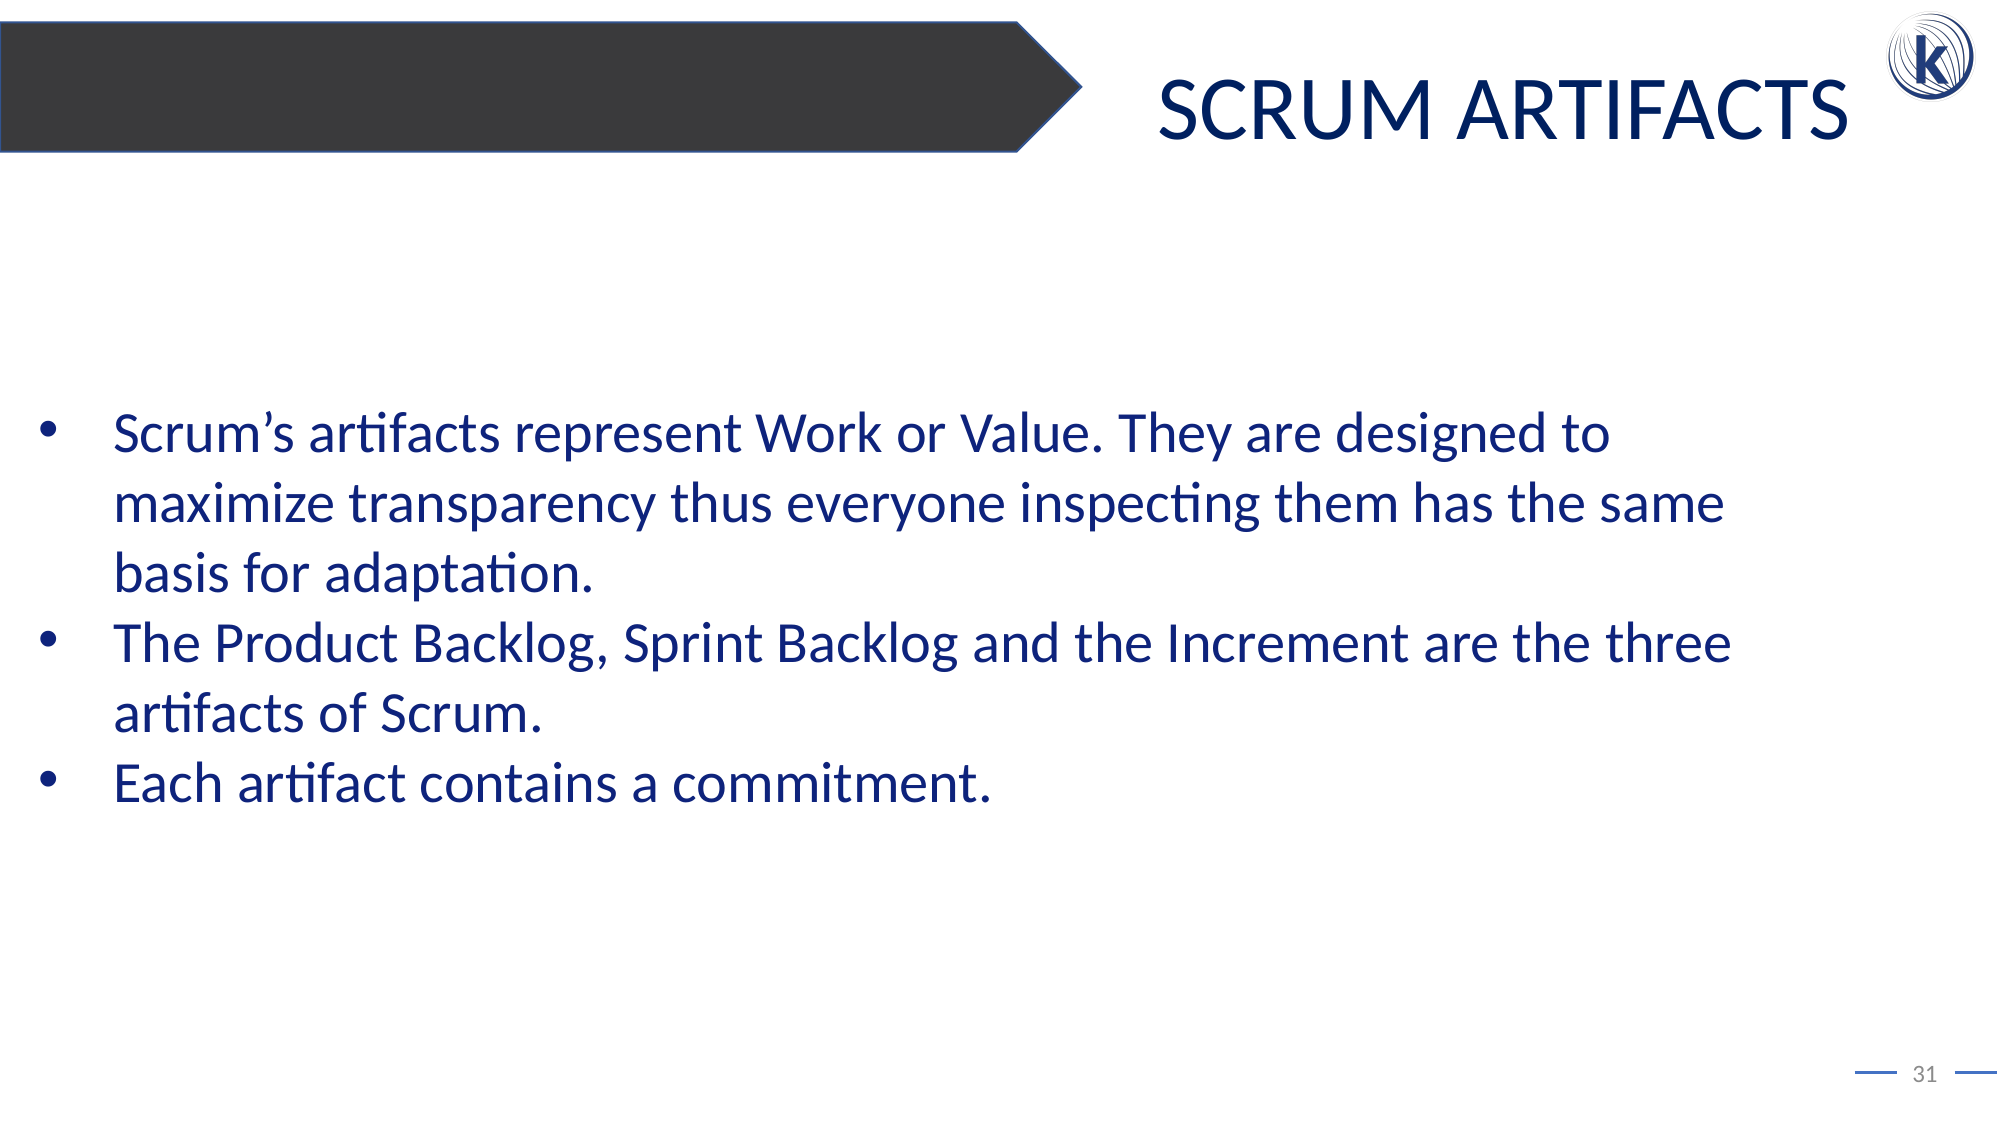

SCRUM ARTIFACTS

Scrum’s artifacts represent Work or Value. They are designed to maximize transparency thus everyone inspecting them has the same basis for adaptation.
The Product Backlog, Sprint Backlog and the Increment are the three artifacts of Scrum.
Each artifact contains a commitment.

31